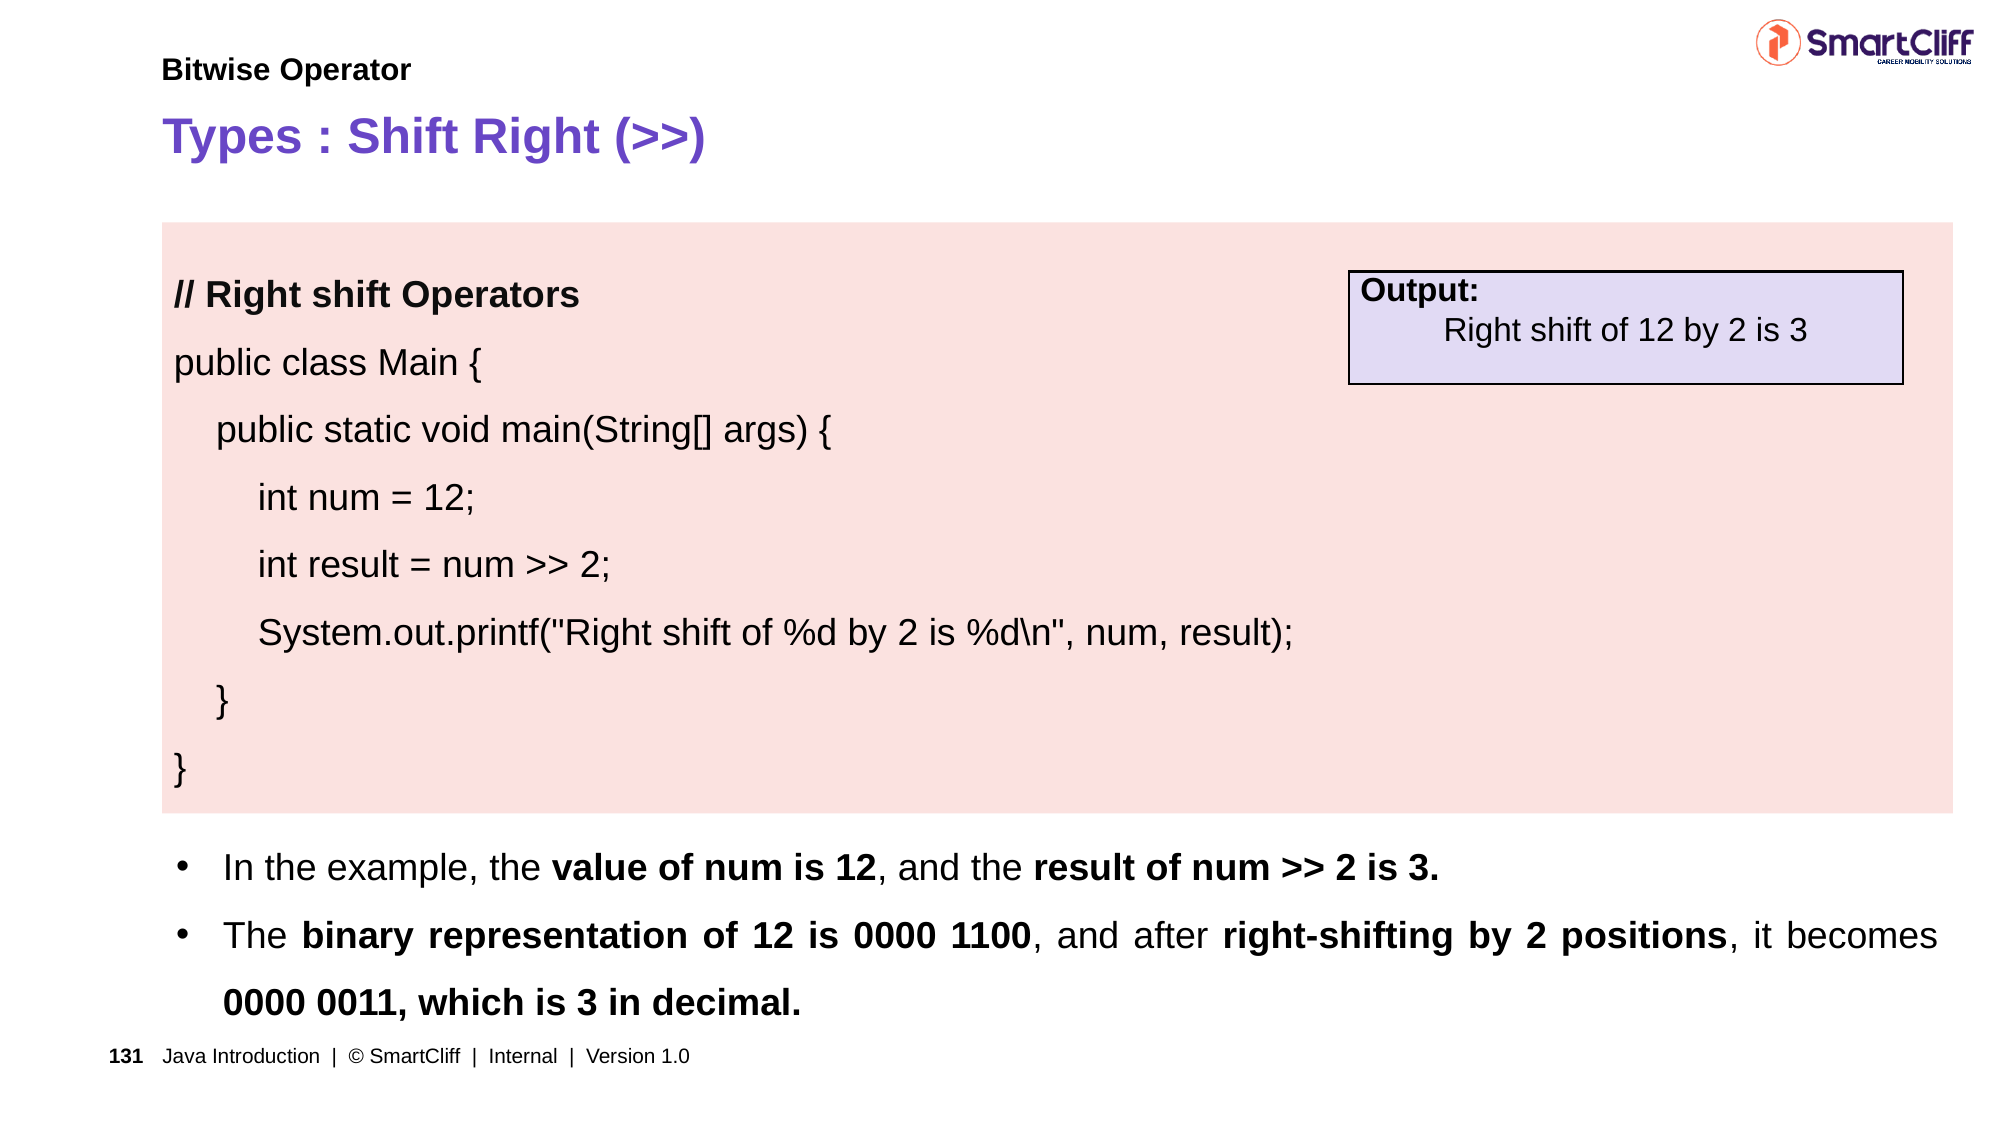

Bitwise Operator
# Types : Shift Right (>>)
// Right shift Operators
public class Main {
    public static void main(String[] args) {
        int num = 12;
        int result = num >> 2;
        System.out.printf("Right shift of %d by 2 is %d\n", num, result);
    }
}
Output:
Right shift of 12 by 2 is 3

In the example, the value of num is 12, and the result of num >> 2 is 3.
The binary representation of 12 is 0000 1100, and after right-shifting by 2 positions, it becomes 0000 0011, which is 3 in decimal.
Java Introduction  |  © SmartCliff  |  Internal  |  Version 1.0
131